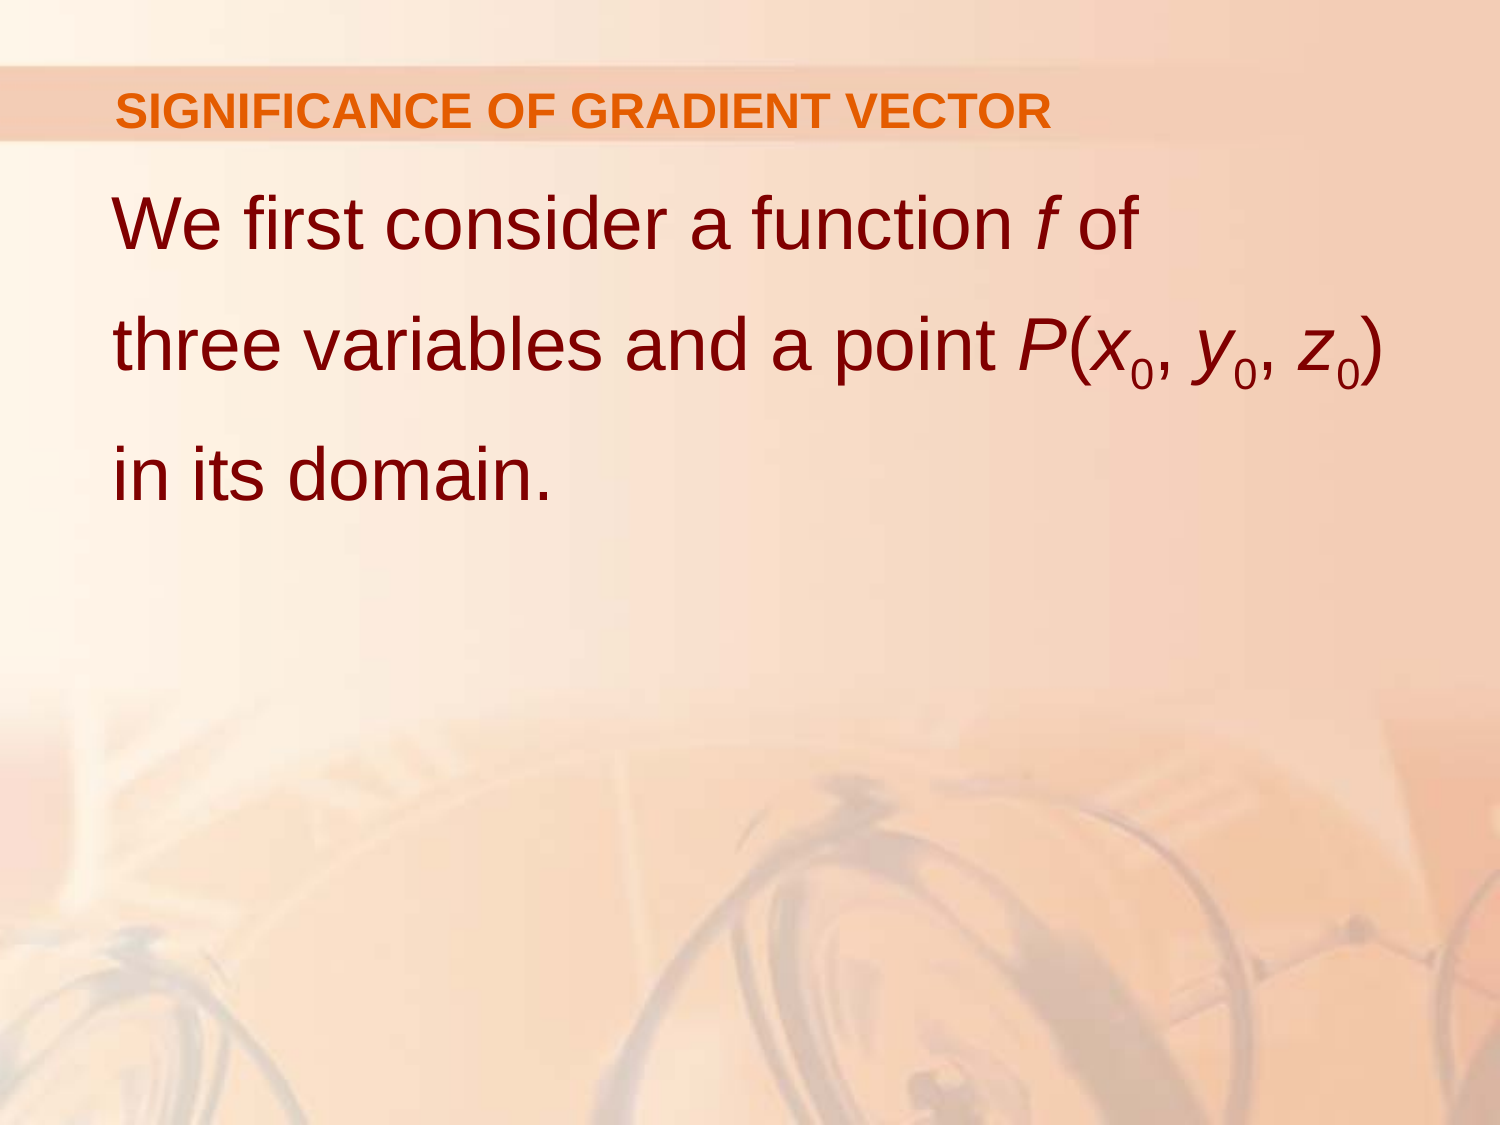

# SIGNIFICANCE OF GRADIENT VECTOR
We first consider a function f of
three variables and a point P(x0, y0, z0)
in its domain.